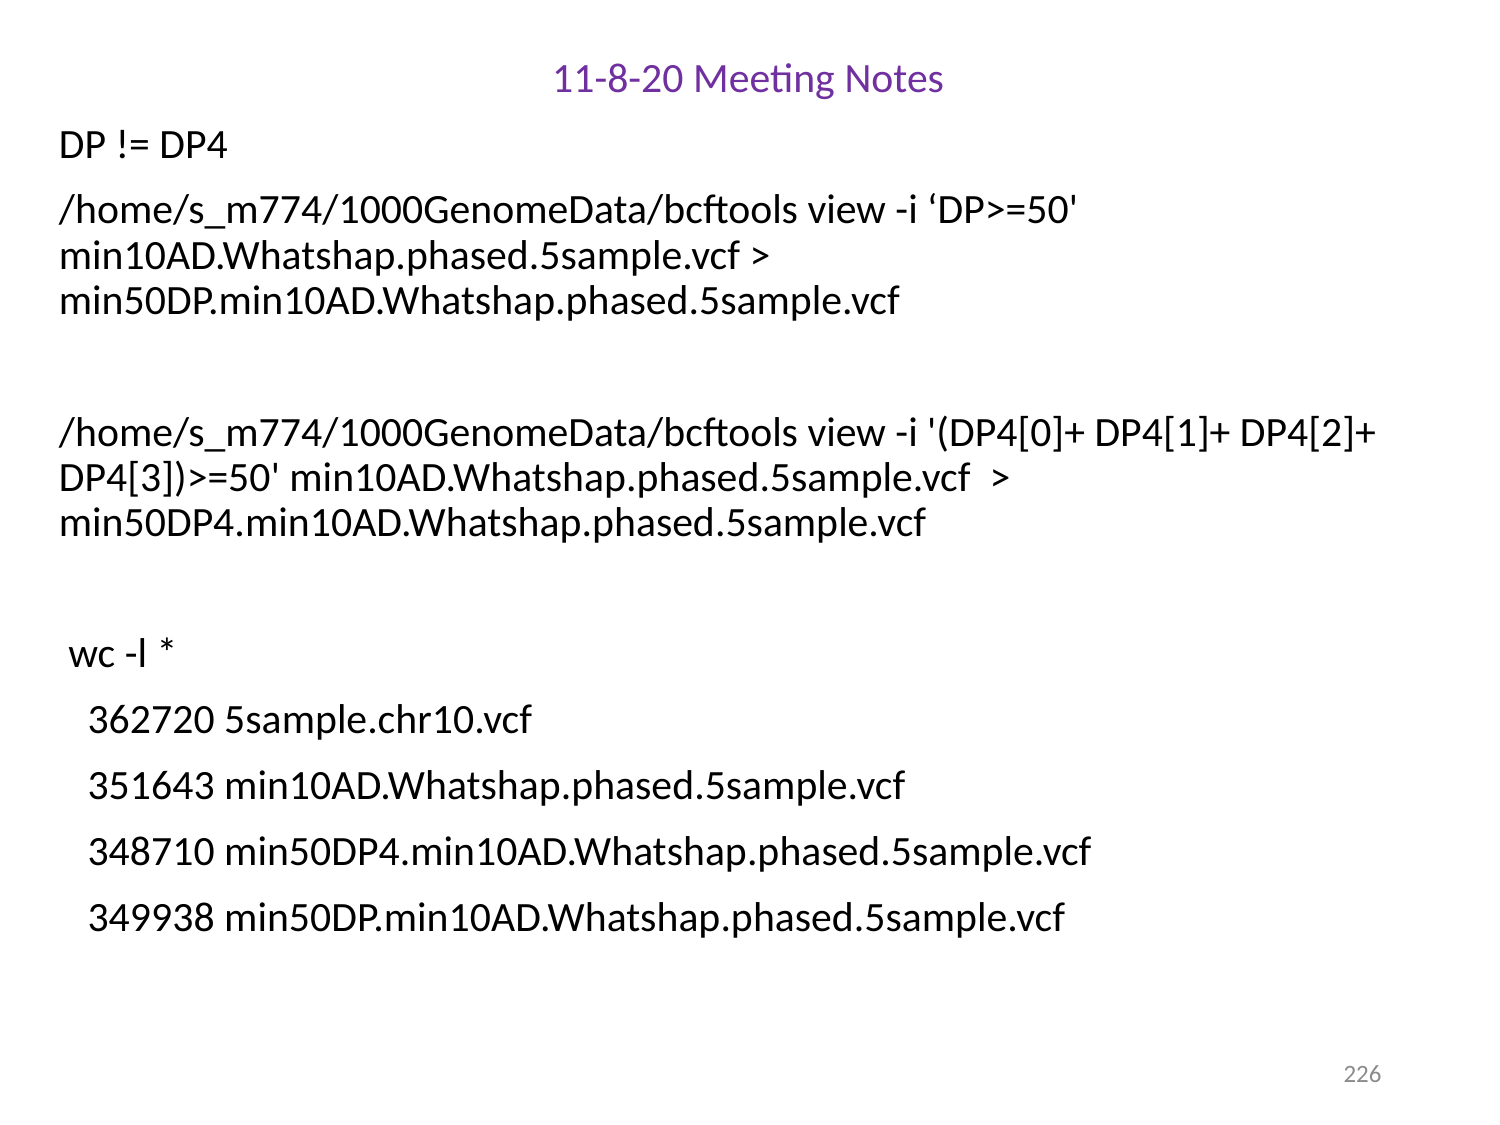

11-8-20 Meeting Notes
DP != DP4
/home/s_m774/1000GenomeData/bcftools view -i ‘DP>=50' min10AD.Whatshap.phased.5sample.vcf > min50DP.min10AD.Whatshap.phased.5sample.vcf

/home/s_m774/1000GenomeData/bcftools view -i '(DP4[0]+ DP4[1]+ DP4[2]+ DP4[3])>=50' min10AD.Whatshap.phased.5sample.vcf  > min50DP4.min10AD.Whatshap.phased.5sample.vcf

 wc -l *
   362720 5sample.chr10.vcf
   351643 min10AD.Whatshap.phased.5sample.vcf
   348710 min50DP4.min10AD.Whatshap.phased.5sample.vcf
   349938 min50DP.min10AD.Whatshap.phased.5sample.vcf
226